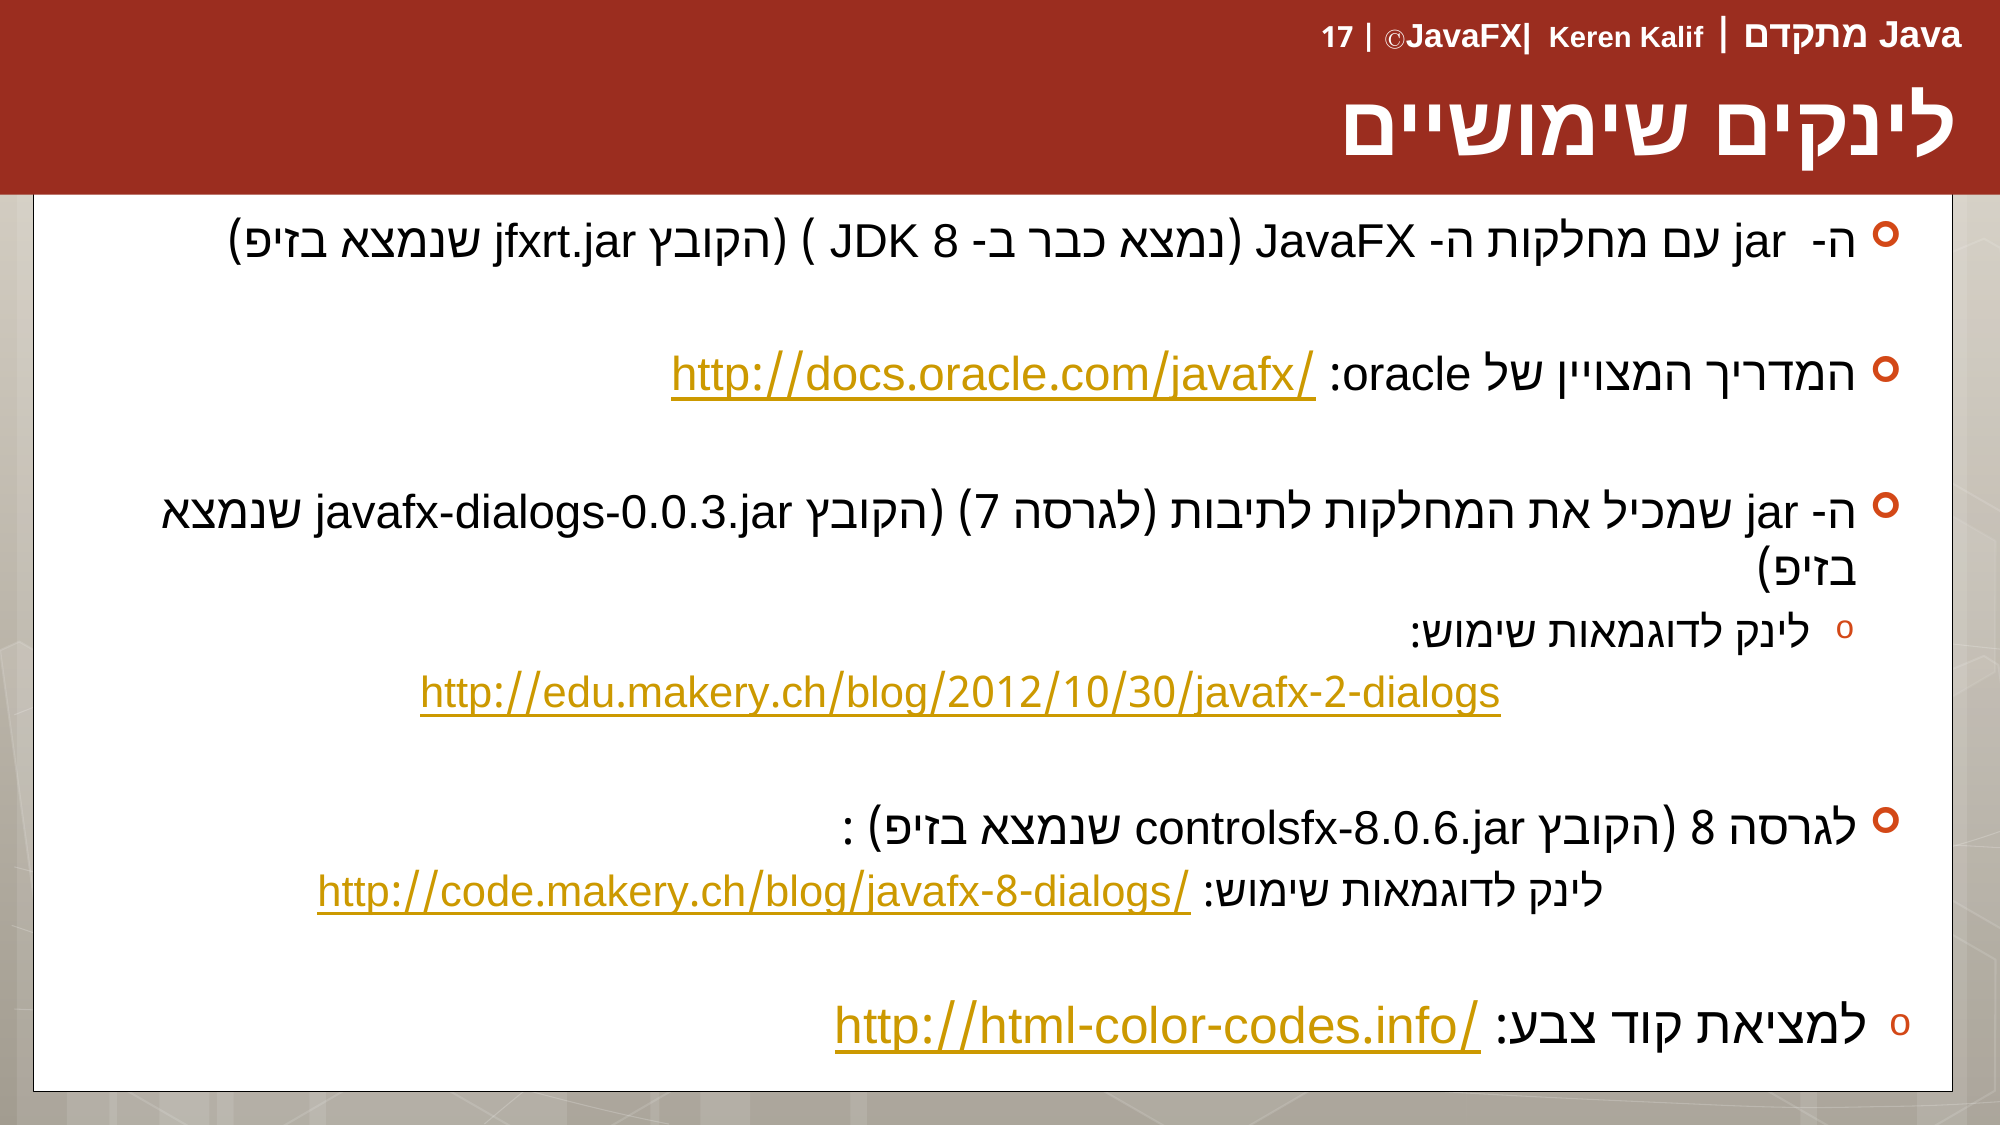

# לינקים שימושיים
ה-  jar עם מחלקות ה- JavaFX (נמצא כבר ב- JDK 8 ) (הקובץ jfxrt.jar שנמצא בזיפ)

המדריך המצויין של oracle: http://docs.oracle.com/javafx/

ה- jar שמכיל את המחלקות לתיבות (לגרסה 7) (הקובץ javafx-dialogs-0.0.3.jar שנמצא בזיפ)
לינק לדוגמאות שימוש:
http://edu.makery.ch/blog/2012/10/30/javafx-2-dialogs

לגרסה 8 (הקובץ controlsfx-8.0.6.jar שנמצא בזיפ) :
לינק לדוגמאות שימוש: http://code.makery.ch/blog/javafx-8-dialogs/

למציאת קוד צבע: http://html-color-codes.info/